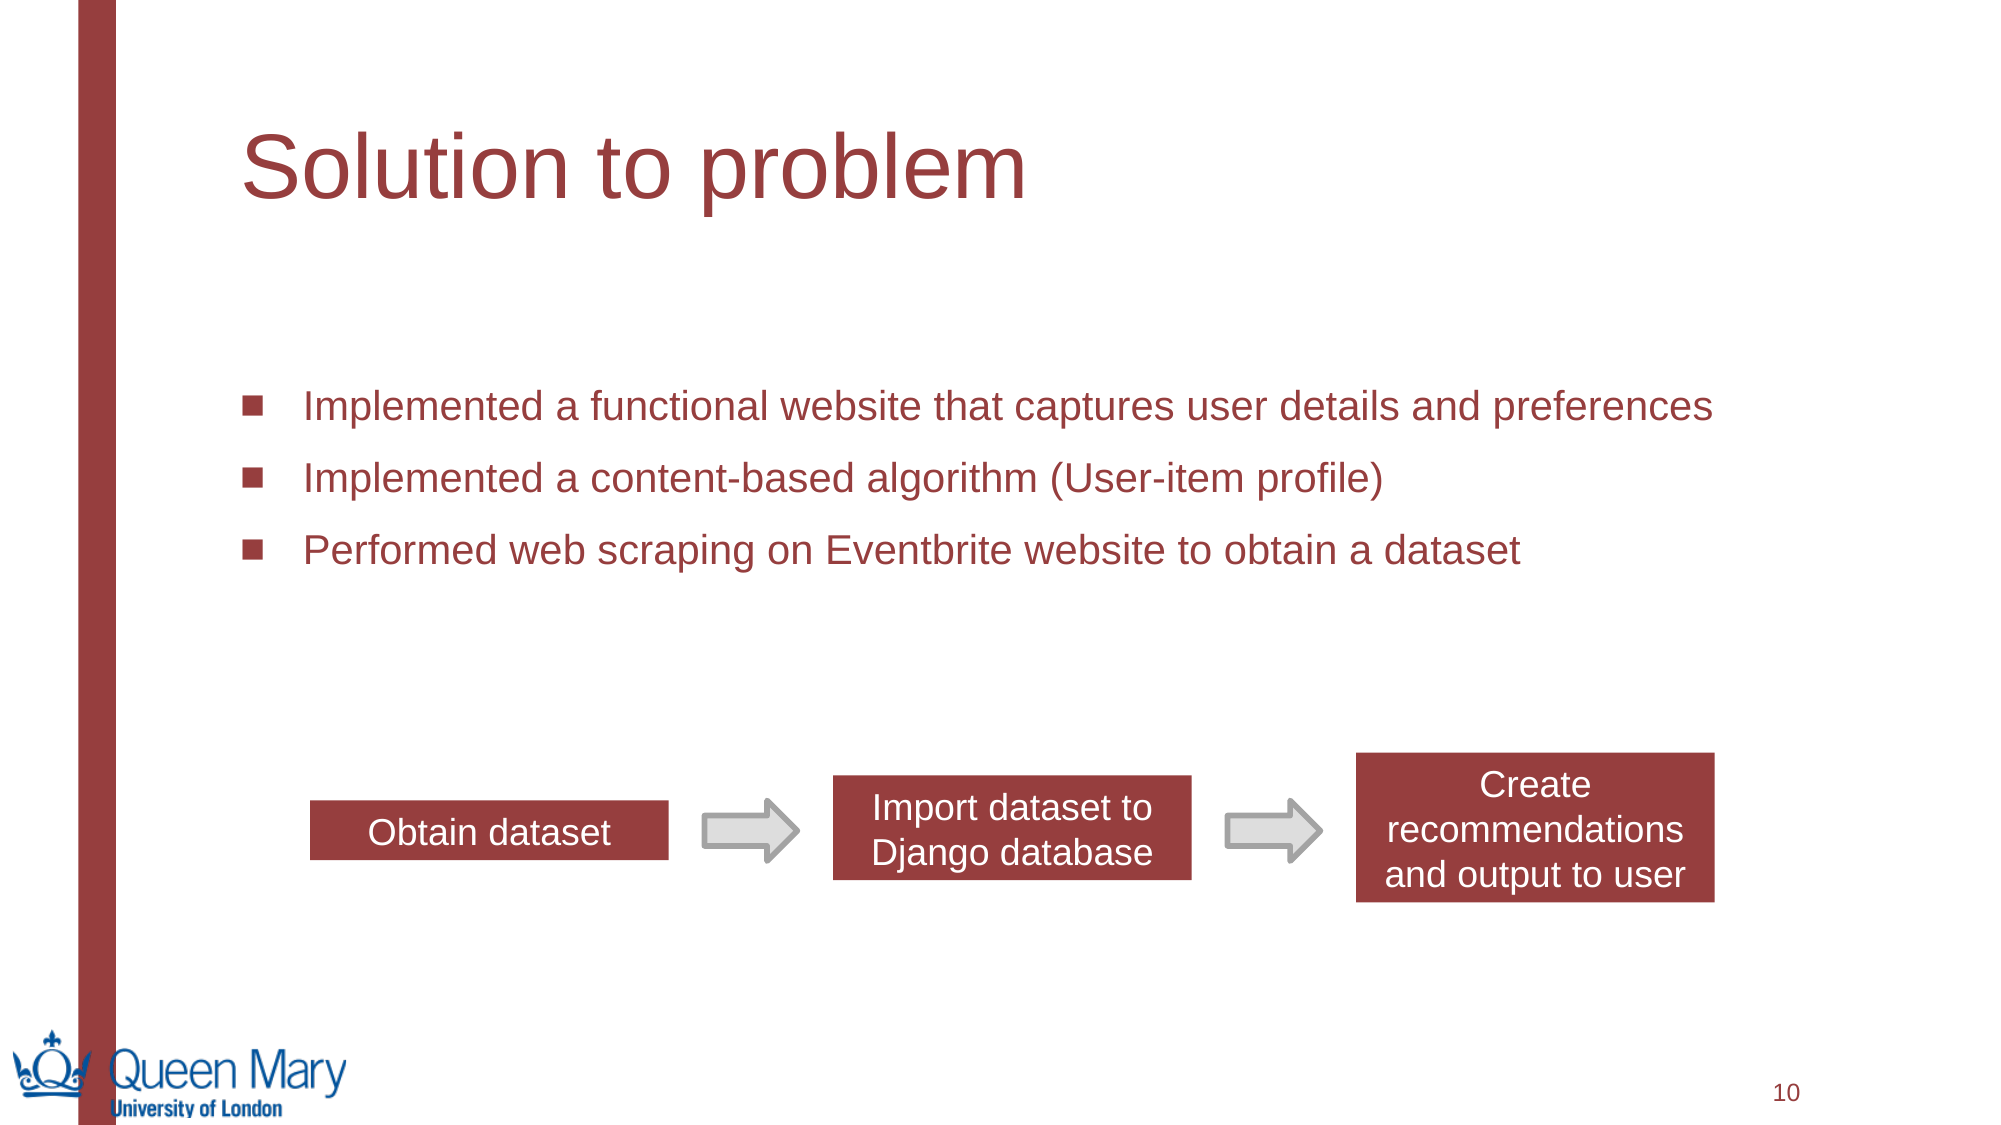

# Solution to problem
Implemented a functional website that captures user details and preferences
Implemented a content-based algorithm (User-item profile)
Performed web scraping on Eventbrite website to obtain a dataset
Create recommendations and output to user
Import dataset to Django database
Obtain dataset

10